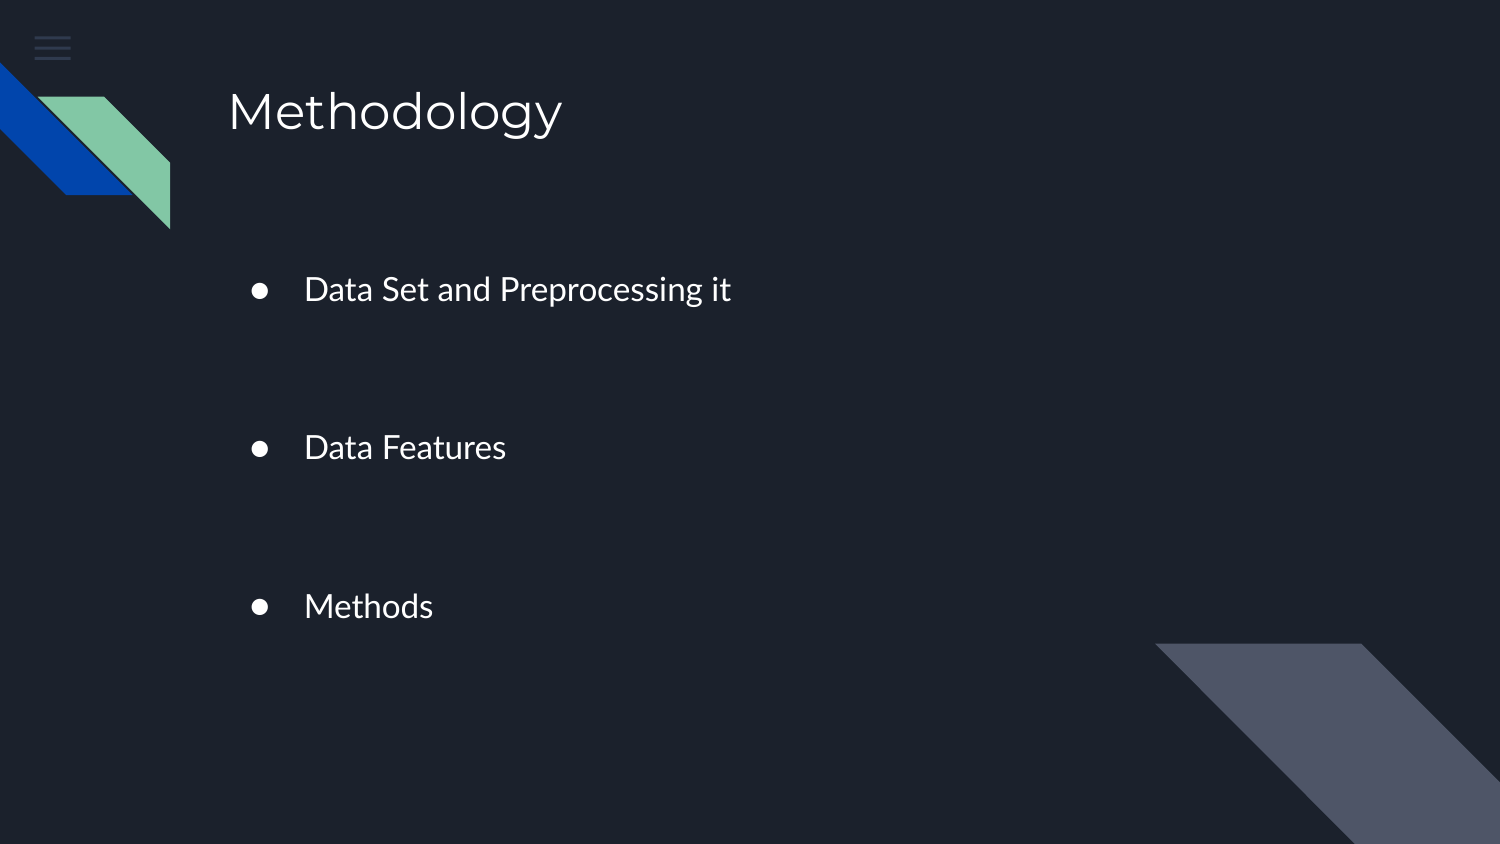

# Methodology
Data Set and Preprocessing it

Data Features

Methods